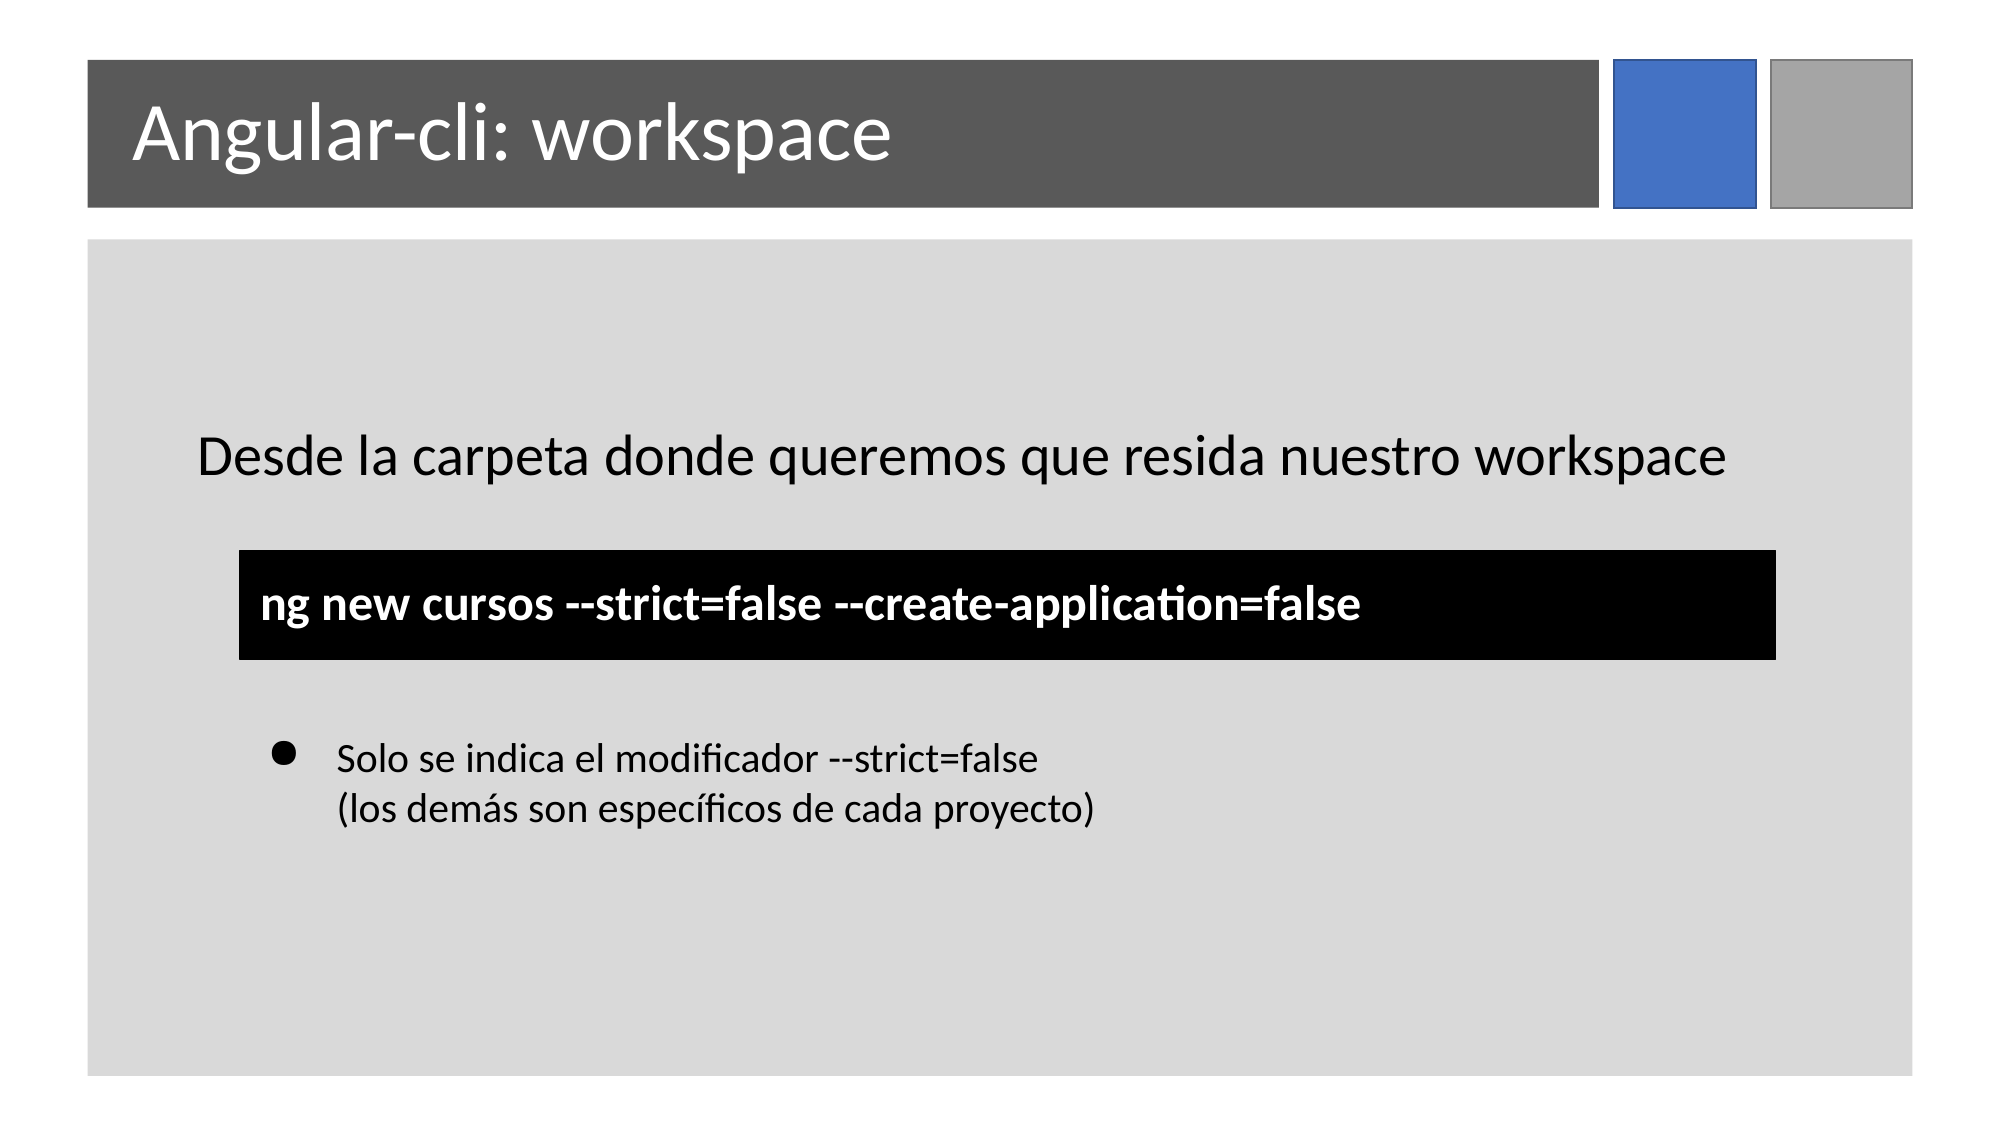

# Angular-cli: workspace
Desde la carpeta donde queremos que resida nuestro workspace
ng new cursos --strict=false --create-application=false
Solo se indica el modificador --strict=false
(los demás son específicos de cada proyecto)